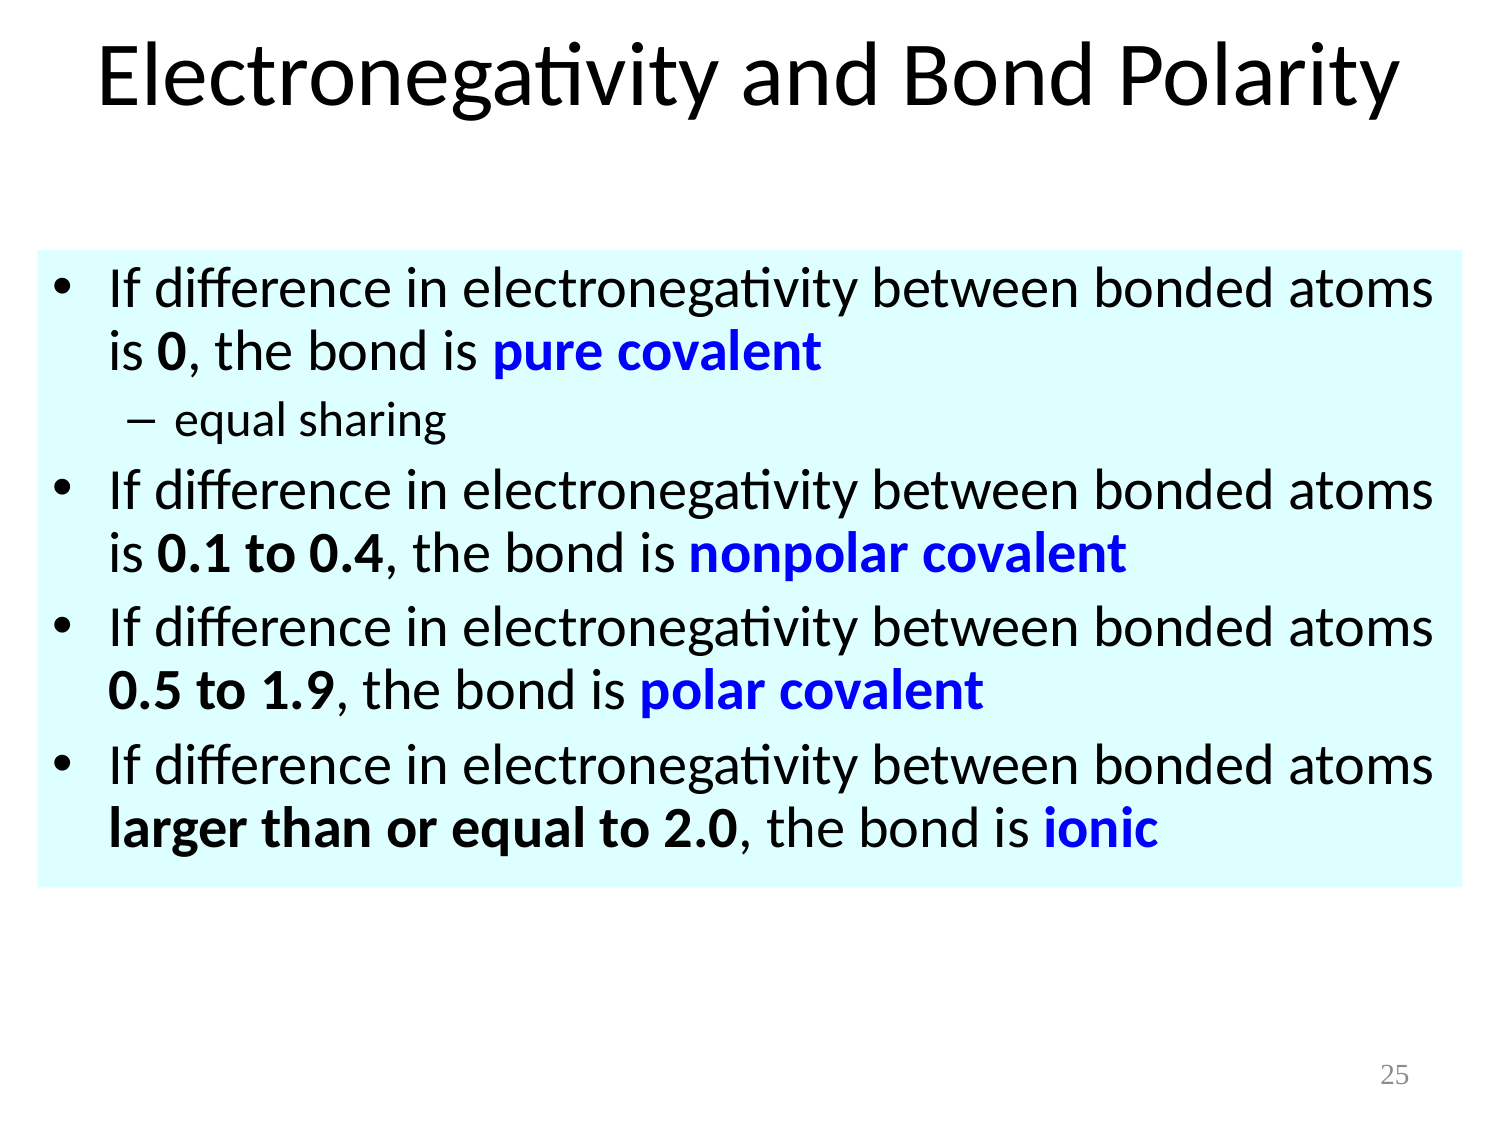

# Electronegativity and Bond Polarity
If difference in electronegativity between bonded atoms is 0, the bond is pure covalent
equal sharing
If difference in electronegativity between bonded atoms is 0.1 to 0.4, the bond is nonpolar covalent
If difference in electronegativity between bonded atoms 0.5 to 1.9, the bond is polar covalent
If difference in electronegativity between bonded atoms larger than or equal to 2.0, the bond is ionic
25